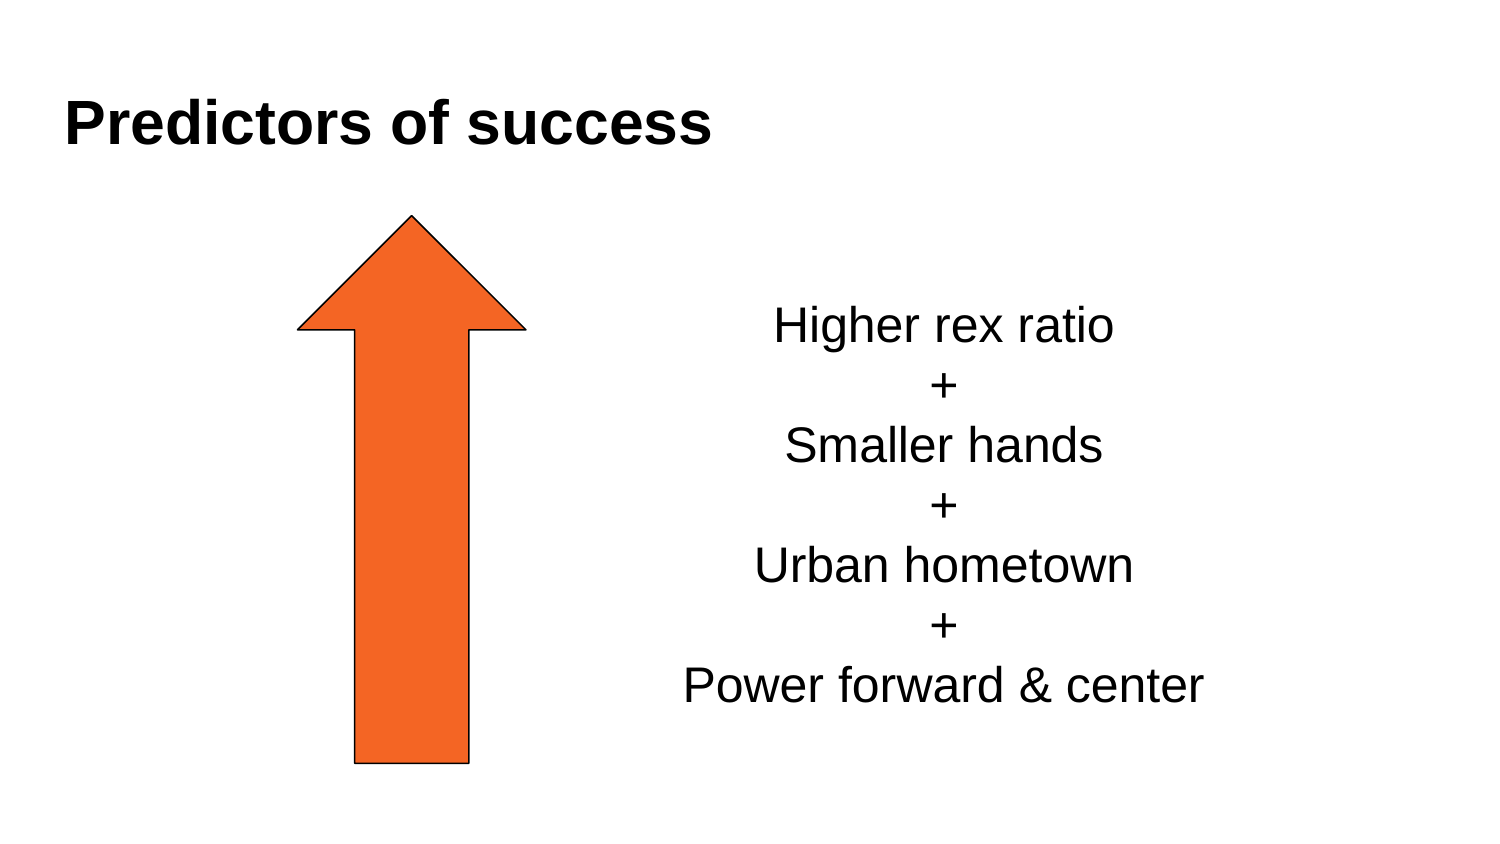

# Predictors of success

Higher rex ratio
+
Smaller hands
+
Urban hometown
+
Power forward & center